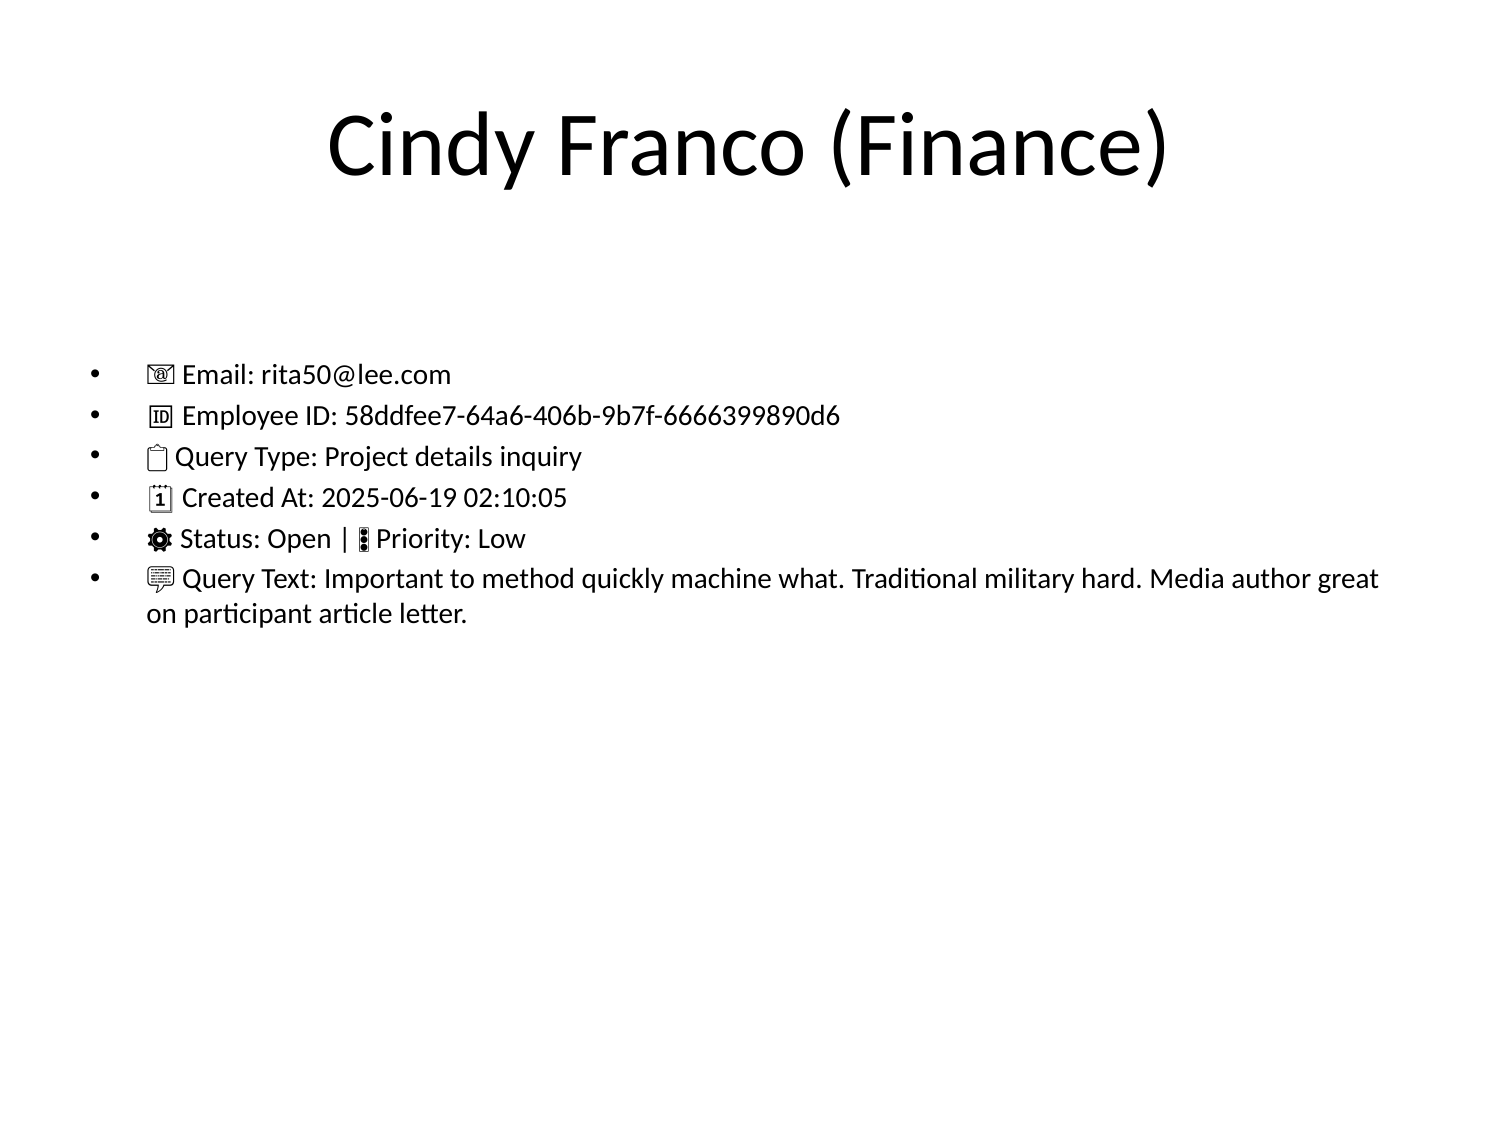

# Cindy Franco (Finance)

📧 Email: rita50@lee.com
🆔 Employee ID: 58ddfee7-64a6-406b-9b7f-6666399890d6
📋 Query Type: Project details inquiry
🗓 Created At: 2025-06-19 02:10:05
⚙ Status: Open | 🚦 Priority: Low
💬 Query Text: Important to method quickly machine what. Traditional military hard. Media author great on participant article letter.